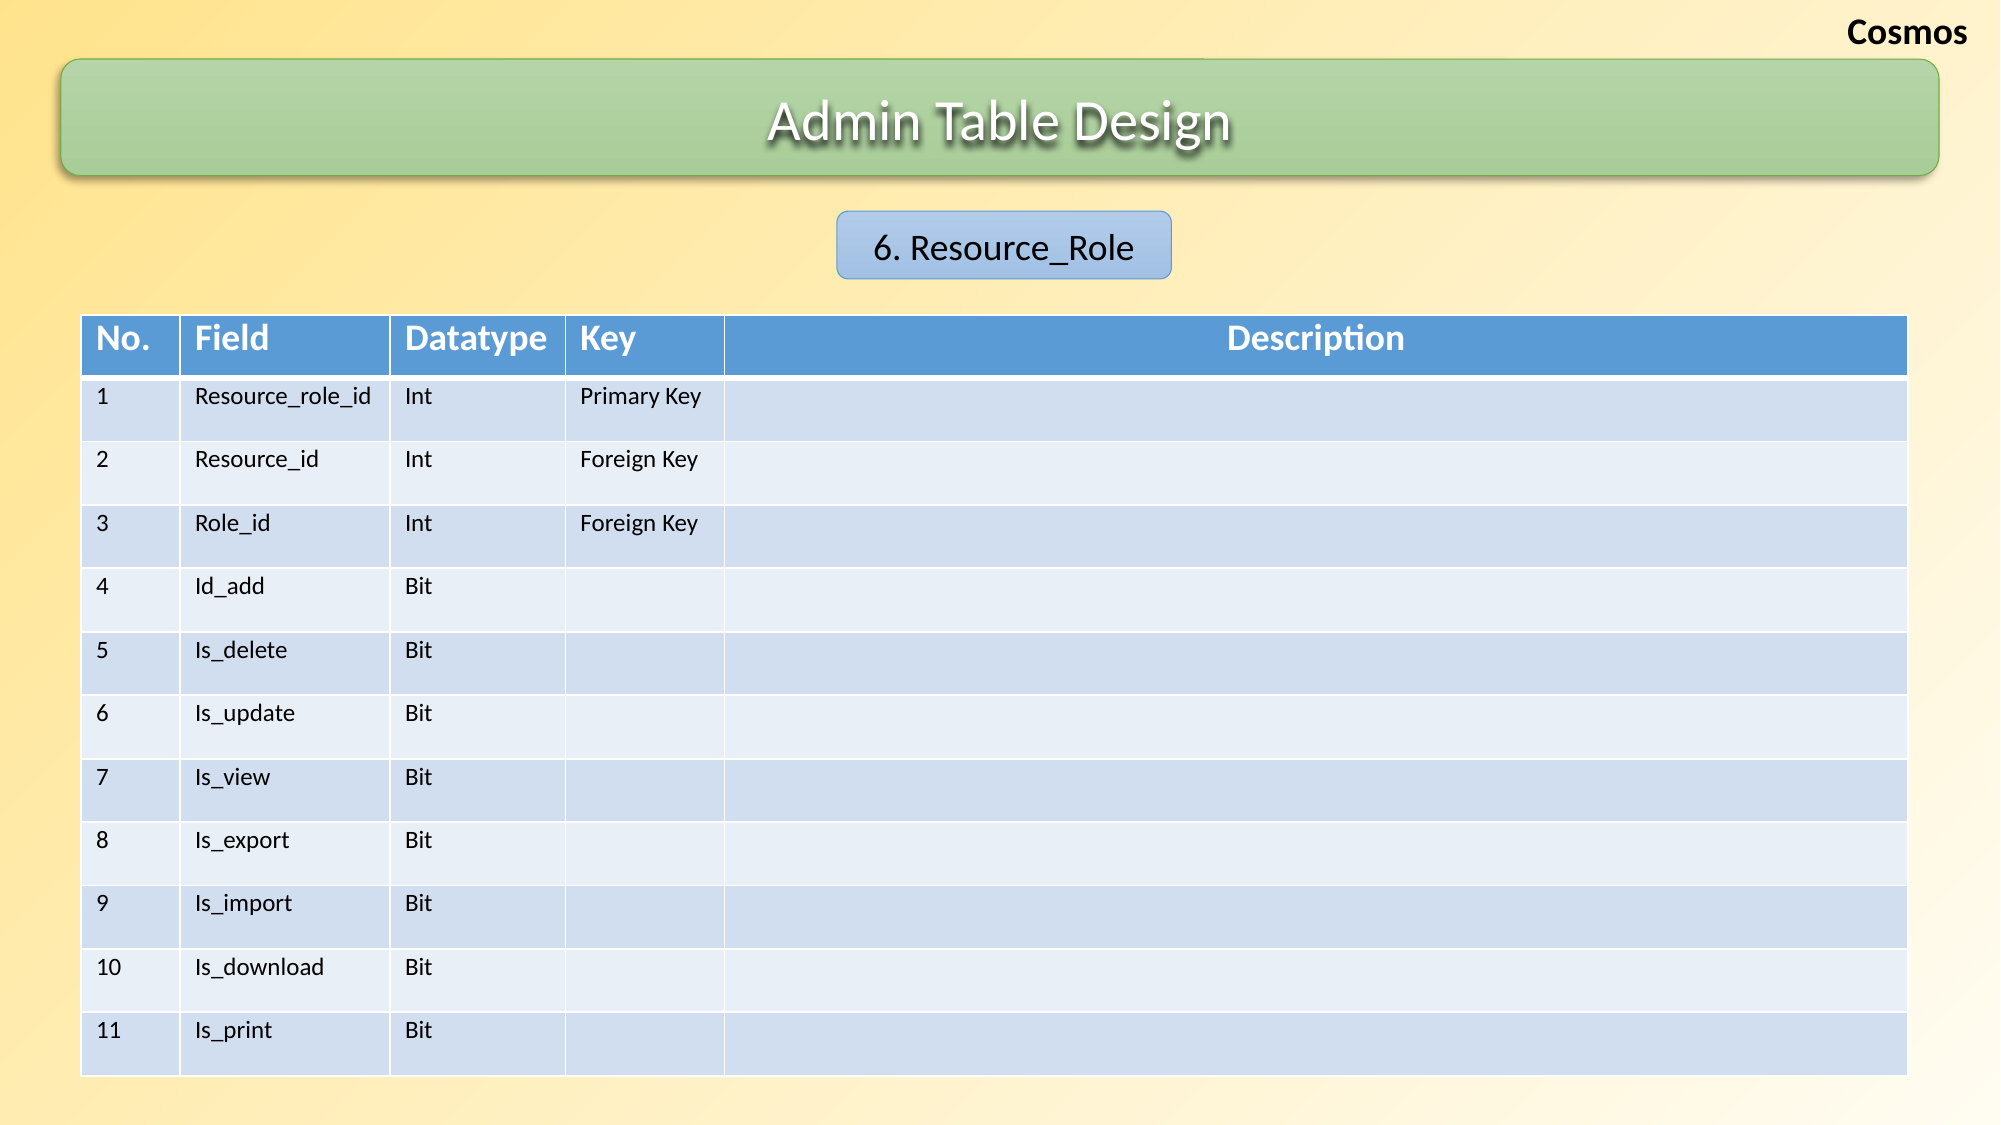

Cosmos

Admin Table Design
6. Resource_Role
| No. | Field | Datatype | Key | Description |
| --- | --- | --- | --- | --- |
| 1 | Resource\_role\_id | Int | Primary Key |  |
| 2 | Resource\_id | Int | Foreign Key |  |
| 3 | Role\_id | Int | Foreign Key |  |
| 4 | Id\_add | Bit |  |  |
| 5 | Is\_delete | Bit |  |  |
| 6 | Is\_update | Bit |  |  |
| 7 | Is\_view | Bit |  |  |
| 8 | Is\_export | Bit |  |  |
| 9 | Is\_import | Bit |  |  |
| 10 | Is\_download | Bit |  |  |
| 11 | Is\_print | Bit |  |  |